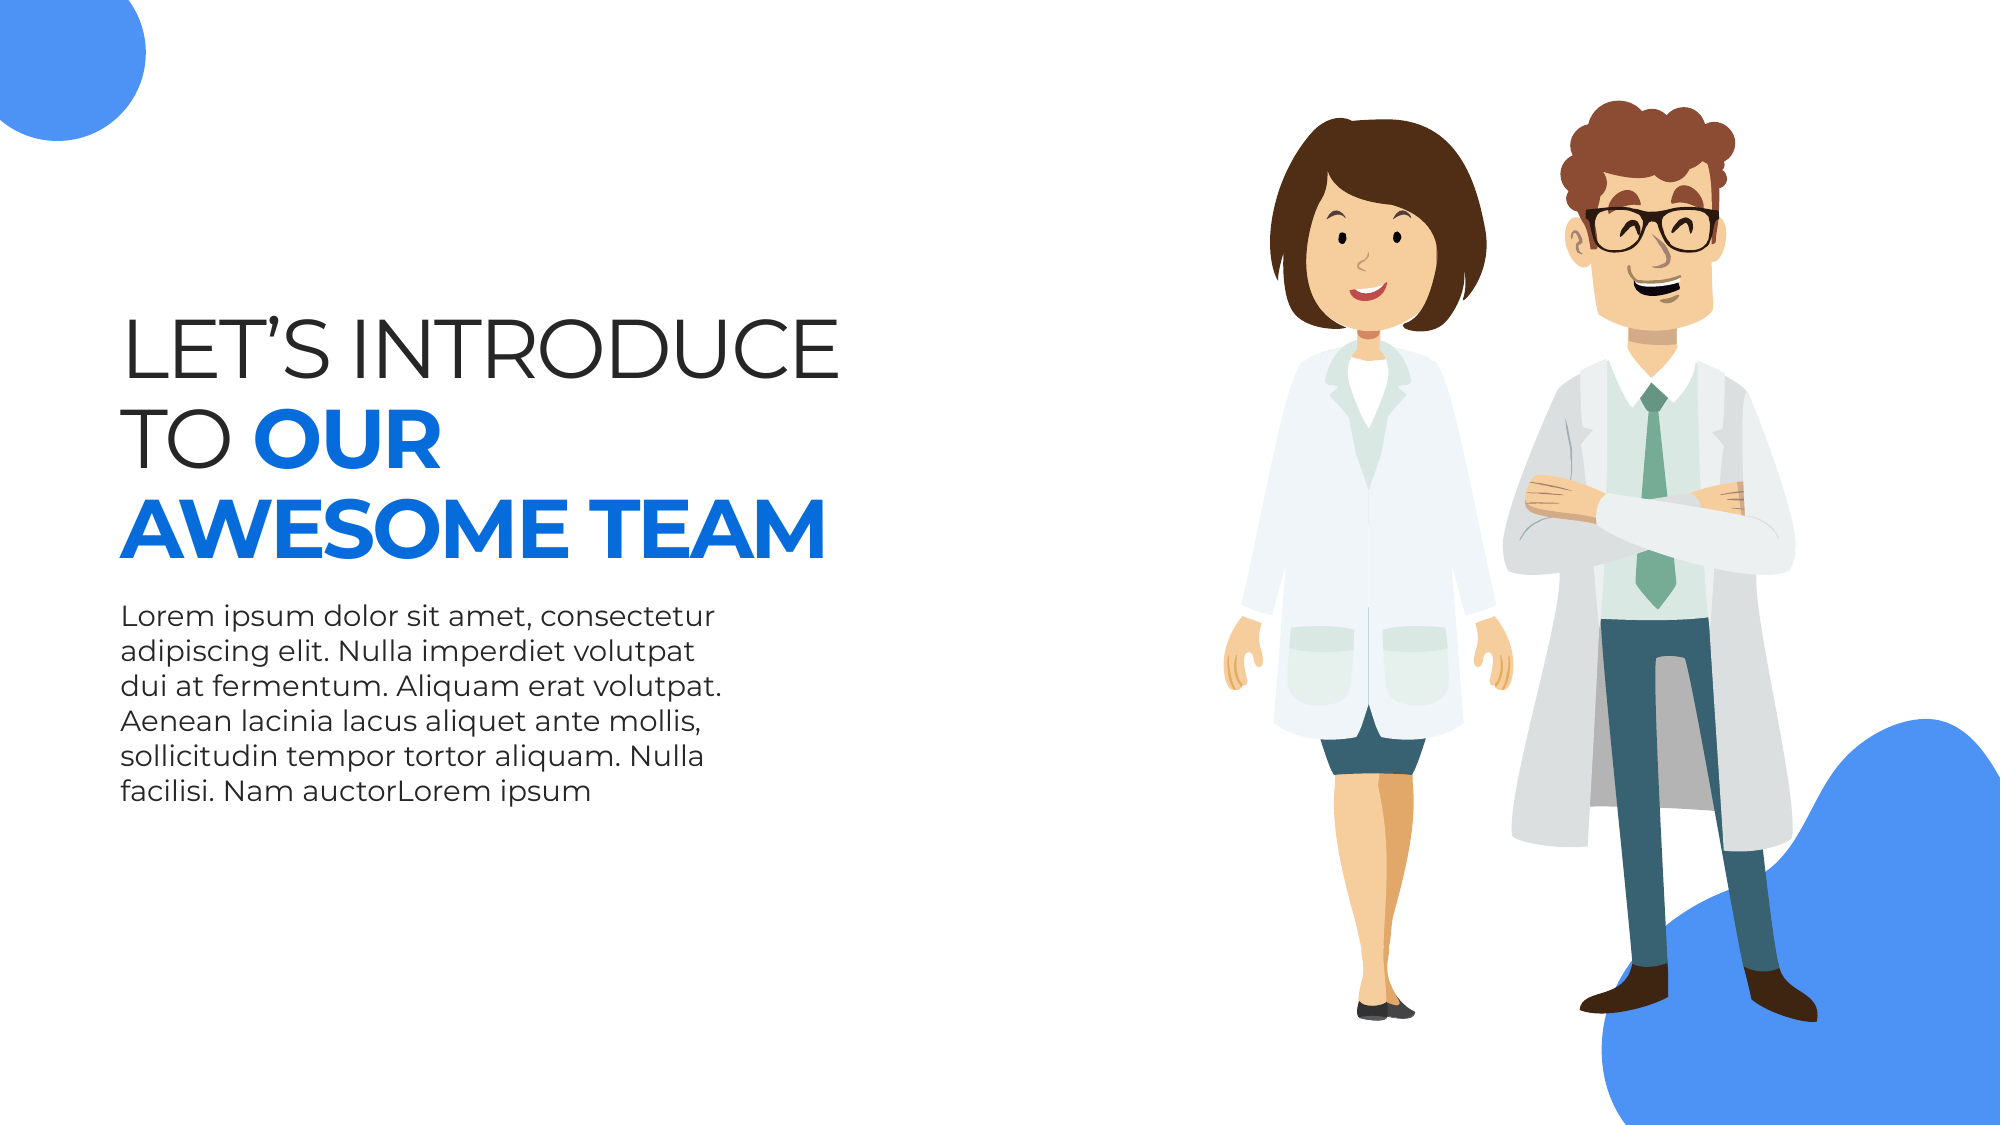

LET’S INTRODUCE TO OUR AWESOME TEAM
Lorem ipsum dolor sit amet, consectetur adipiscing elit. Nulla imperdiet volutpat dui at fermentum. Aliquam erat volutpat. Aenean lacinia lacus aliquet ante mollis, sollicitudin tempor tortor aliquam. Nulla facilisi. Nam auctorLorem ipsum